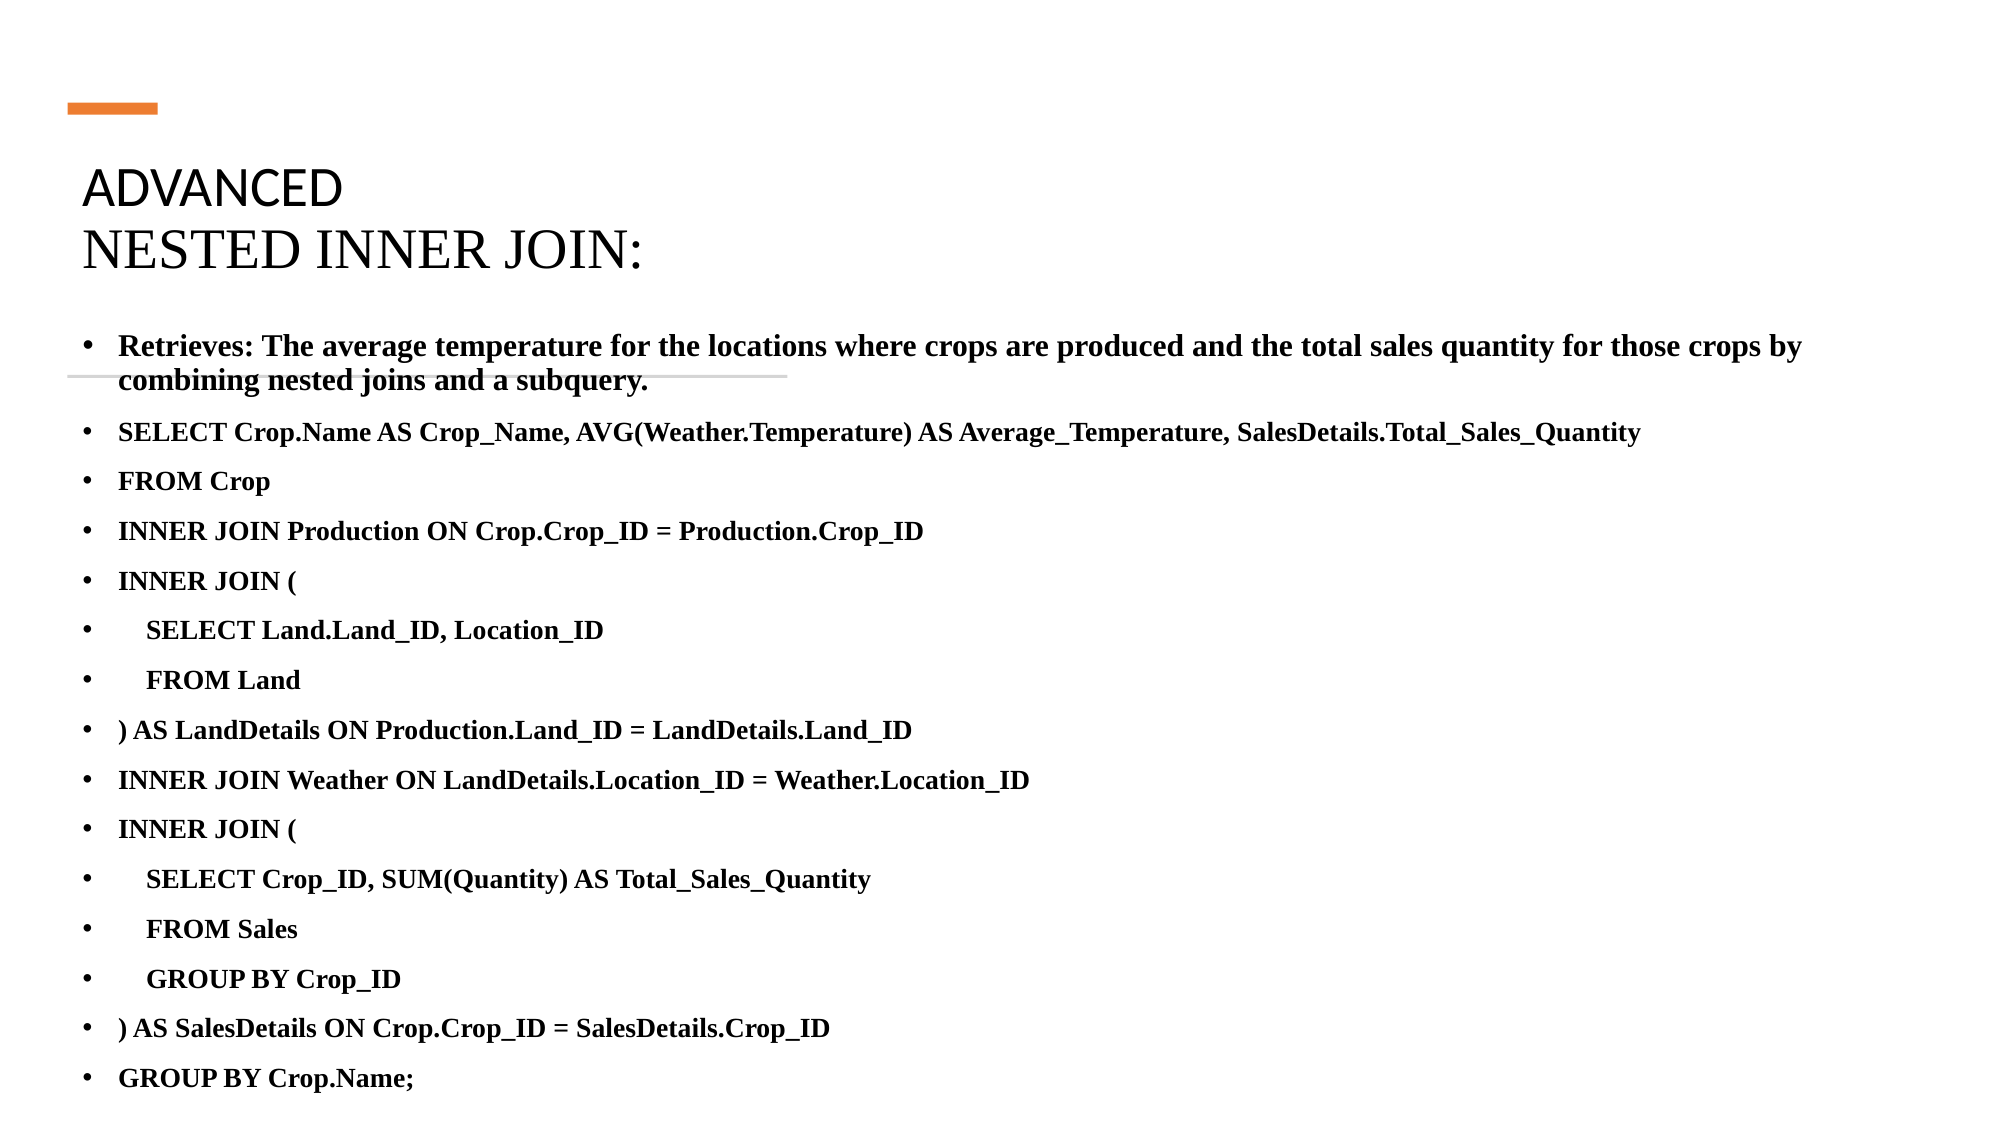

# ADVANCED NESTED INNER JOIN:
Retrieves: The average temperature for the locations where crops are produced and the total sales quantity for those crops by combining nested joins and a subquery.
SELECT Crop.Name AS Crop_Name, AVG(Weather.Temperature) AS Average_Temperature, SalesDetails.Total_Sales_Quantity
FROM Crop
INNER JOIN Production ON Crop.Crop_ID = Production.Crop_ID
INNER JOIN (
    SELECT Land.Land_ID, Location_ID
    FROM Land
) AS LandDetails ON Production.Land_ID = LandDetails.Land_ID
INNER JOIN Weather ON LandDetails.Location_ID = Weather.Location_ID
INNER JOIN (
    SELECT Crop_ID, SUM(Quantity) AS Total_Sales_Quantity
    FROM Sales
    GROUP BY Crop_ID
) AS SalesDetails ON Crop.Crop_ID = SalesDetails.Crop_ID
GROUP BY Crop.Name;